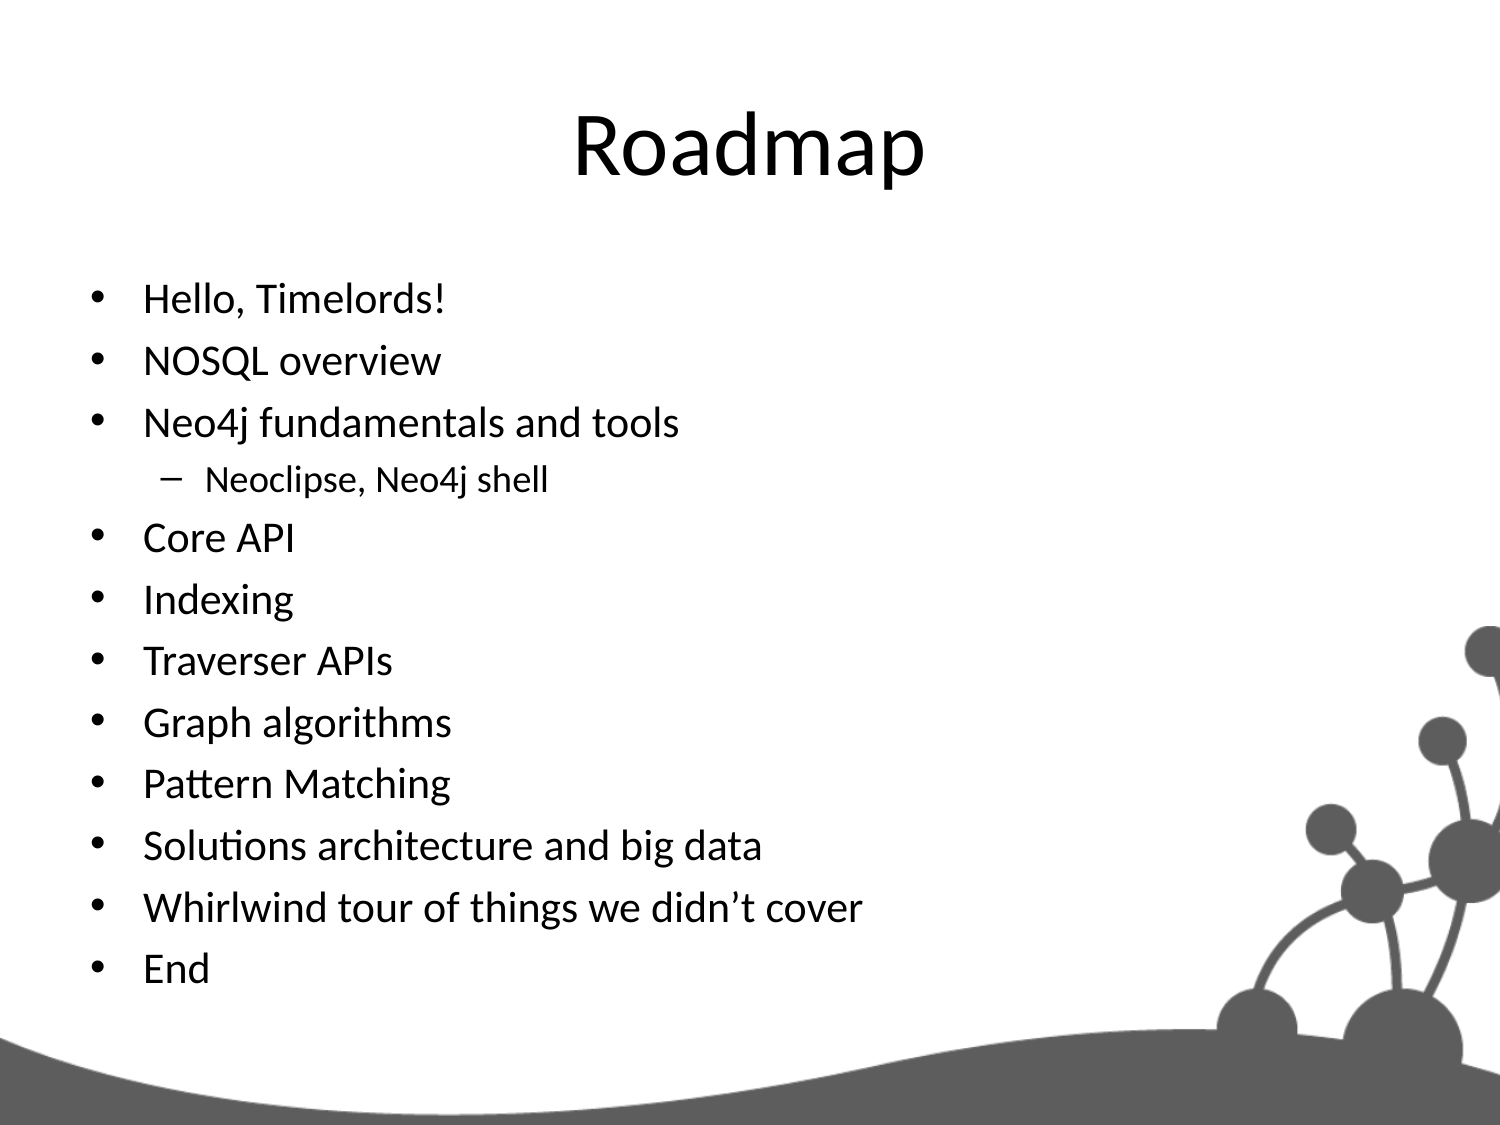

# Roadmap
Hello, Timelords!
NOSQL overview
Neo4j fundamentals and tools
Neoclipse, Neo4j shell
Core API
Indexing
Traverser APIs
Graph algorithms
Pattern Matching
Solutions architecture and big data
Whirlwind tour of things we didn’t cover
End